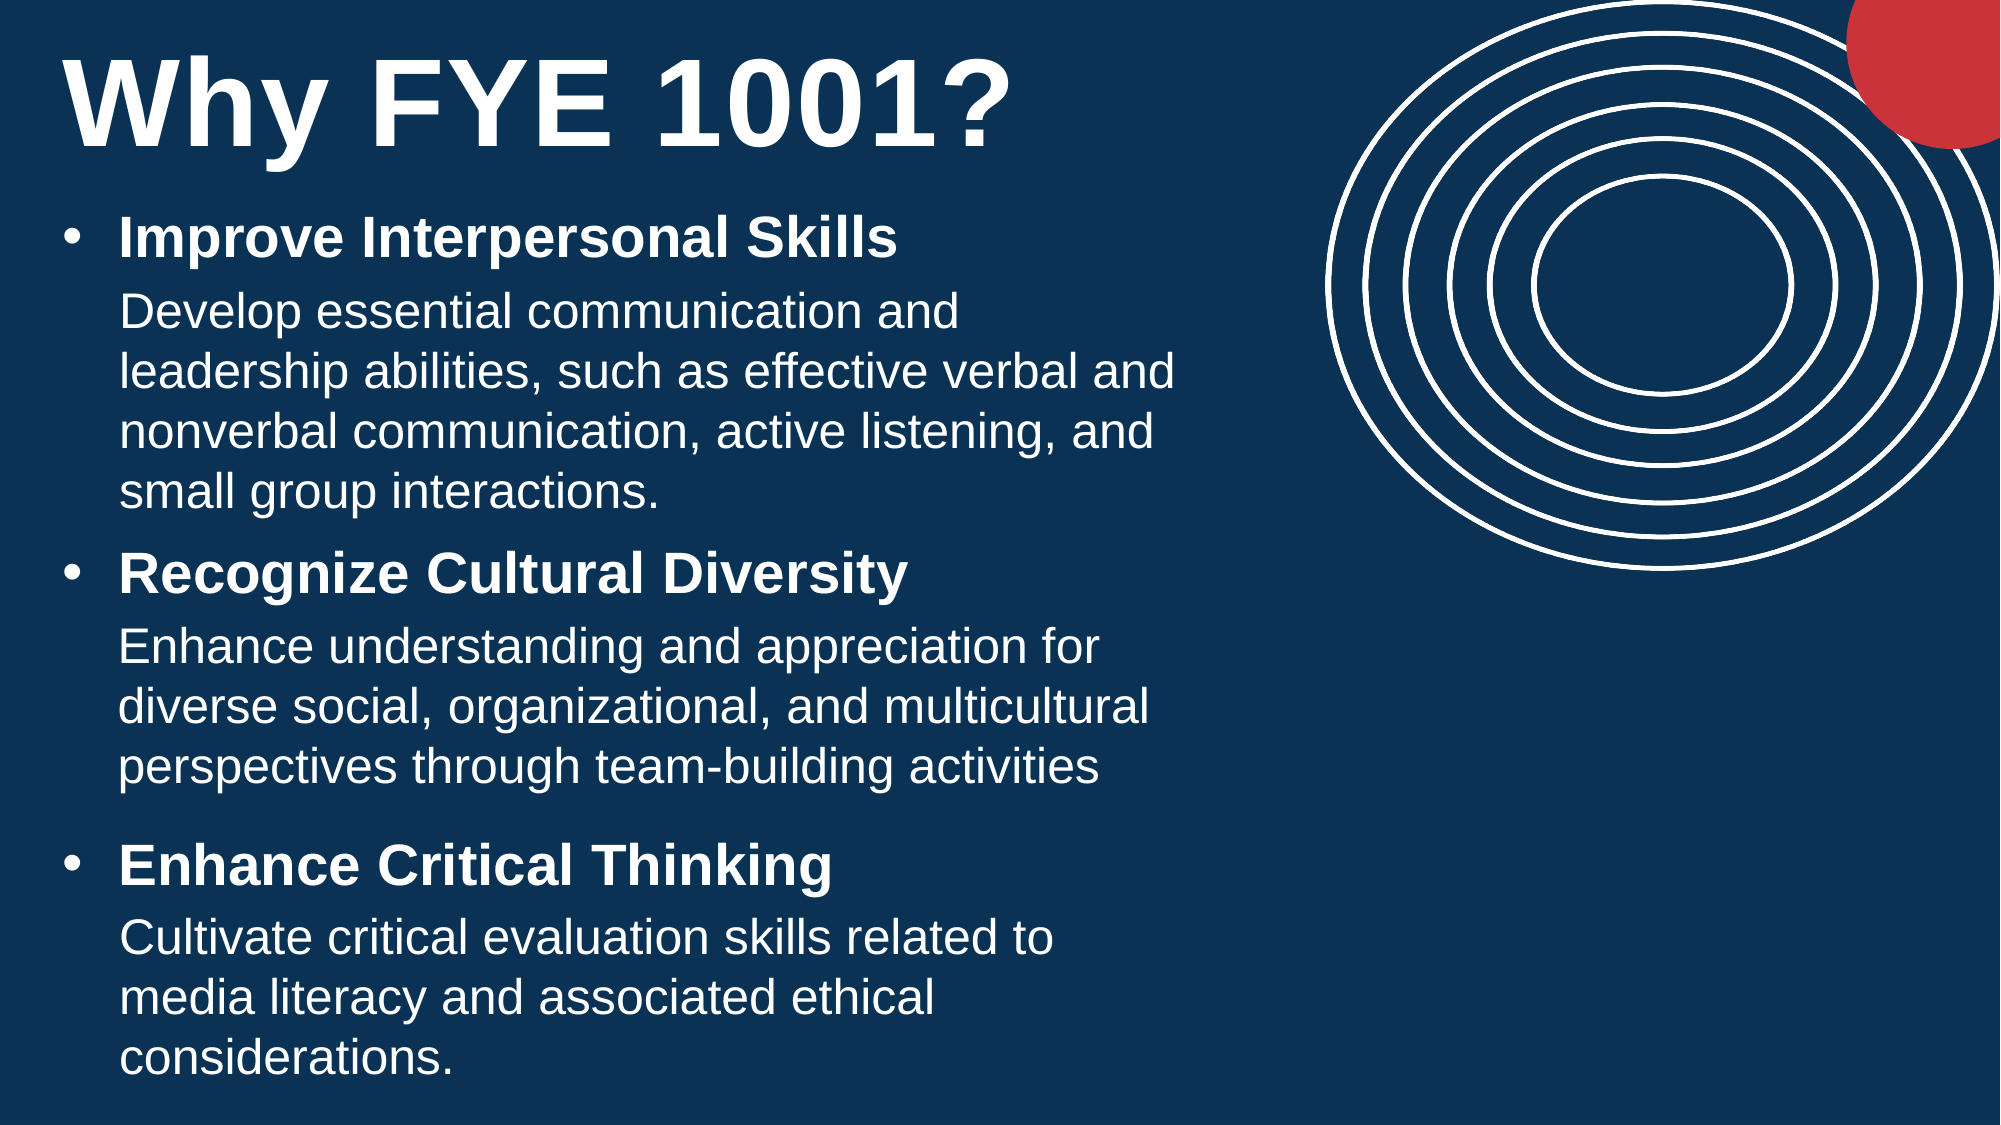

# Why FYE 1001?
Improve Interpersonal Skills

Develop essential communication and leadership abilities, such as effective verbal and nonverbal communication, active listening, and small group interactions.
Recognize Cultural Diversity

Enhance understanding and appreciation for diverse social, organizational, and multicultural perspectives through team-building activities
Enhance Critical Thinking

Cultivate critical evaluation skills related to media literacy and associated ethical considerations.